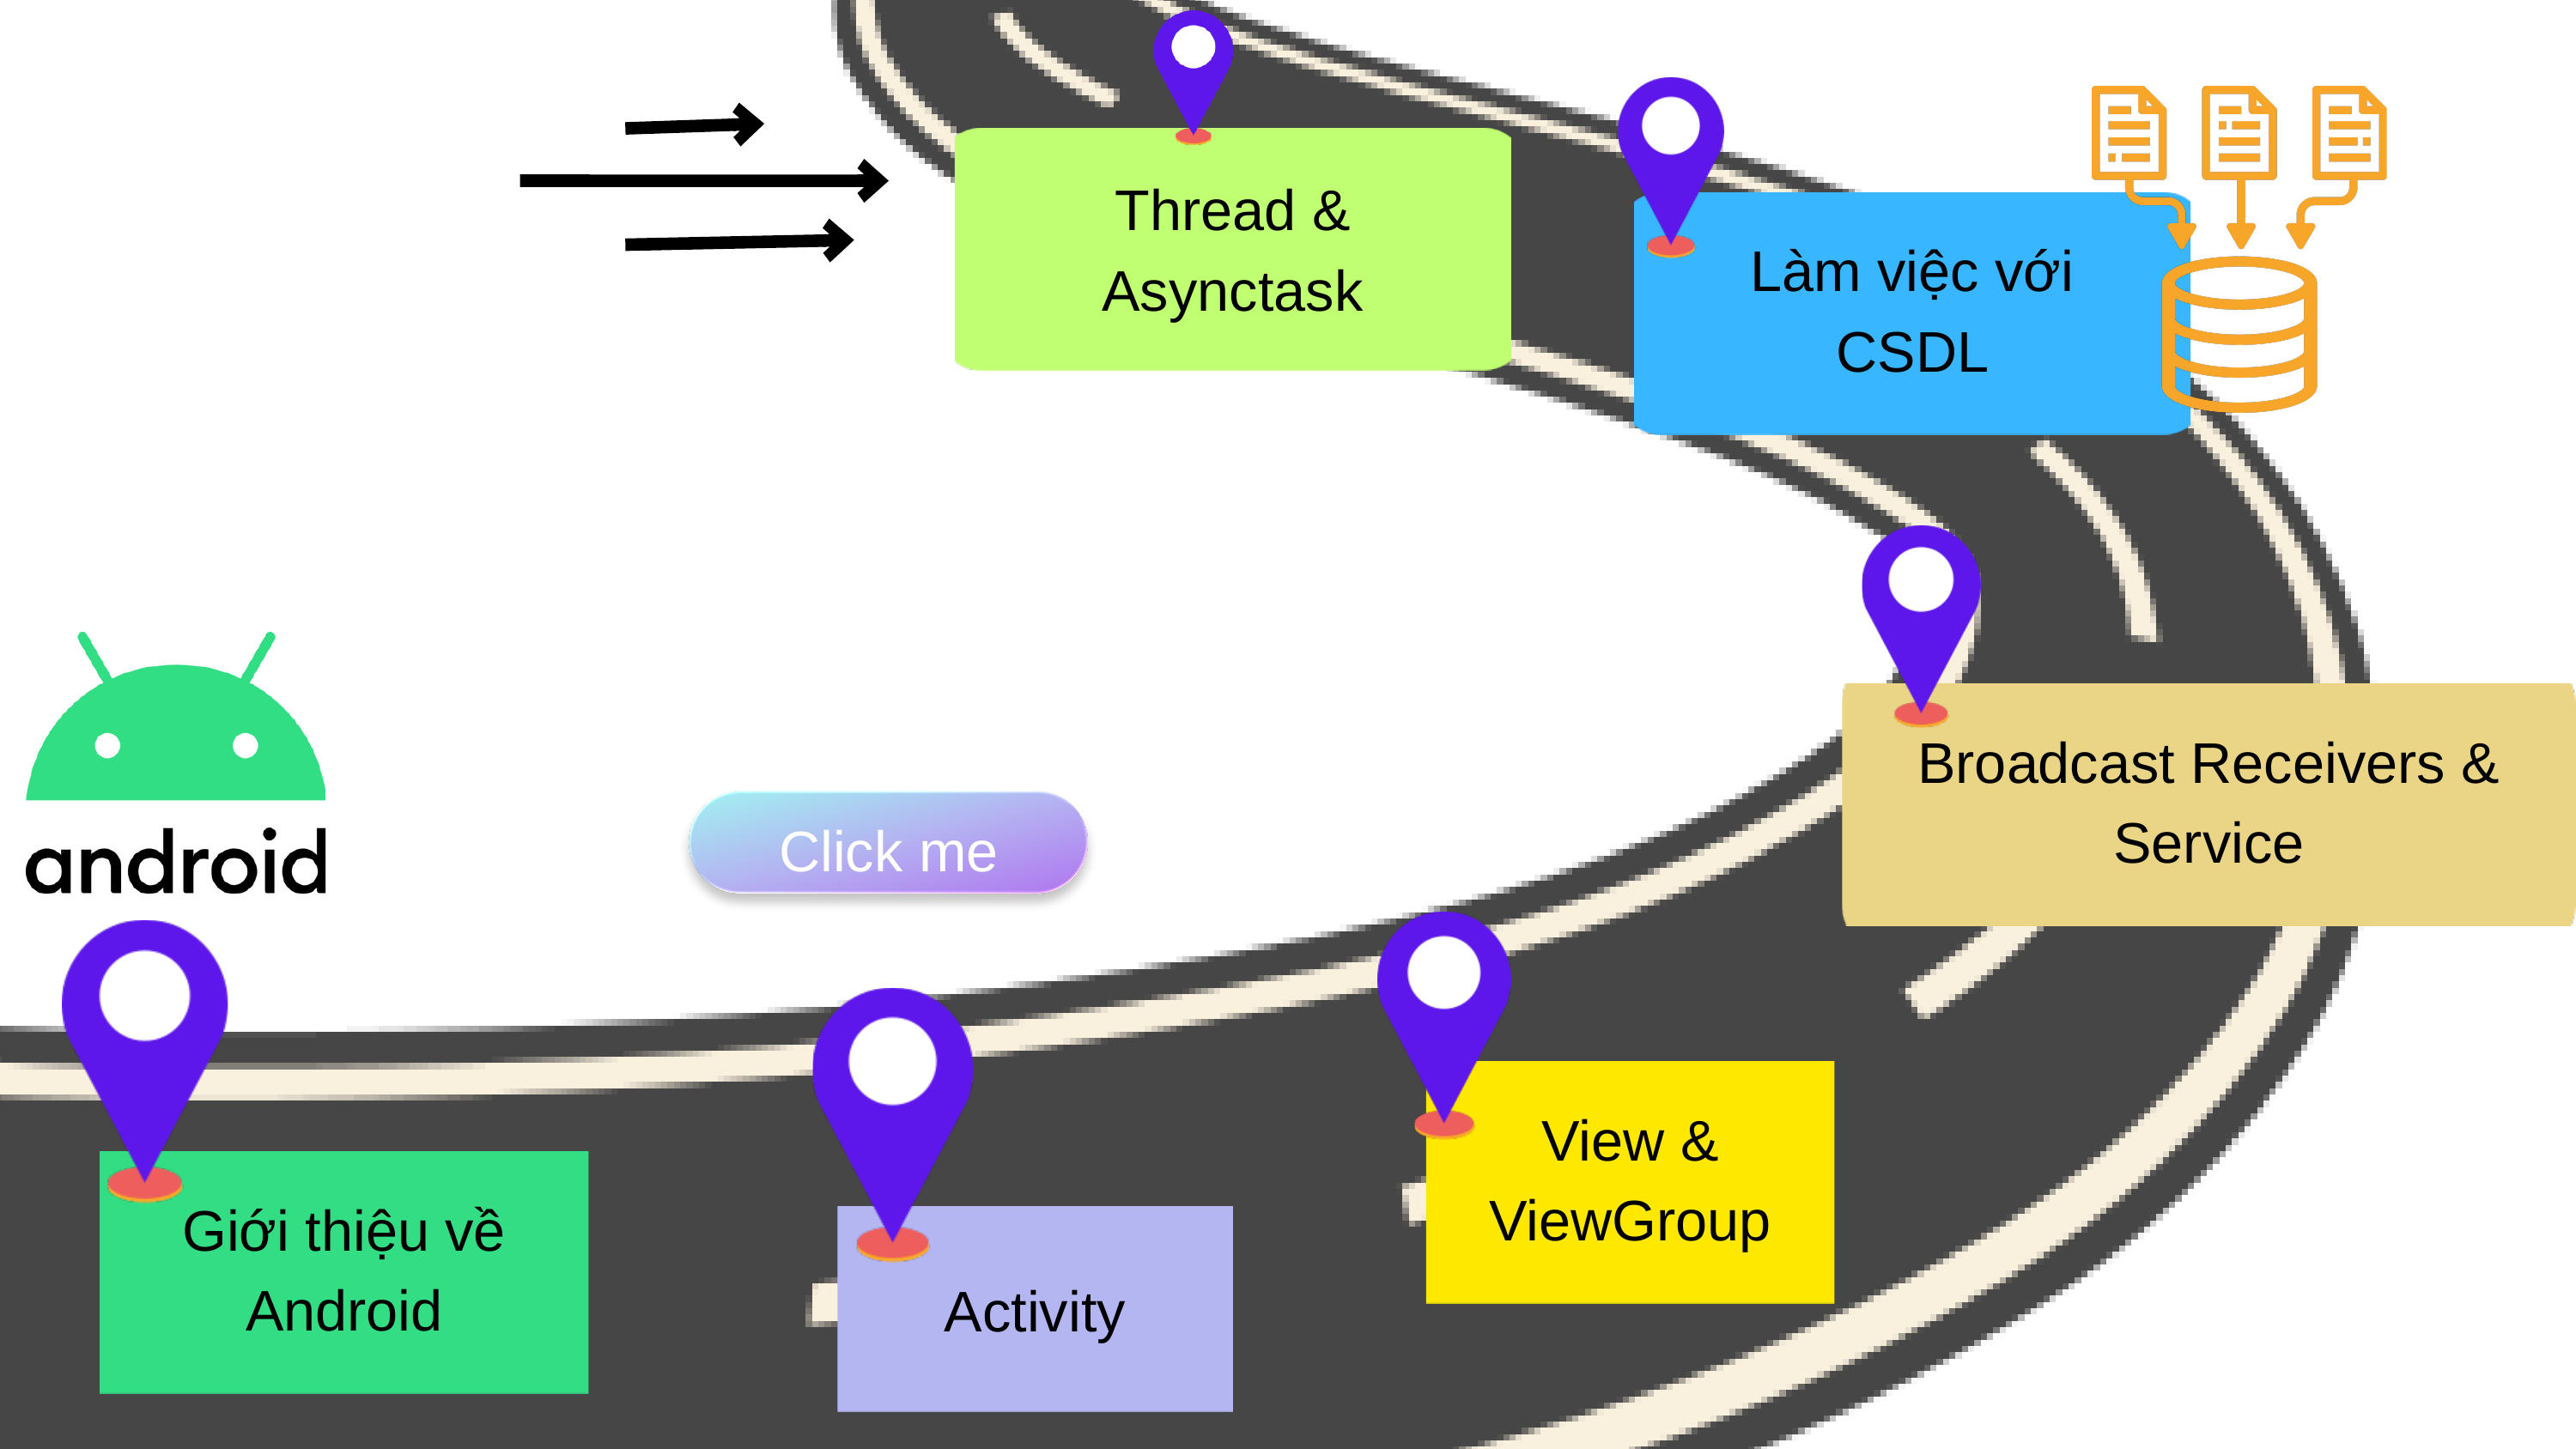

Thread & Asynctask

Làm việc với CSDL

Broadcast Receivers & Service

Click me

View & ViewGroup

Giới thiệu về Android

Activity